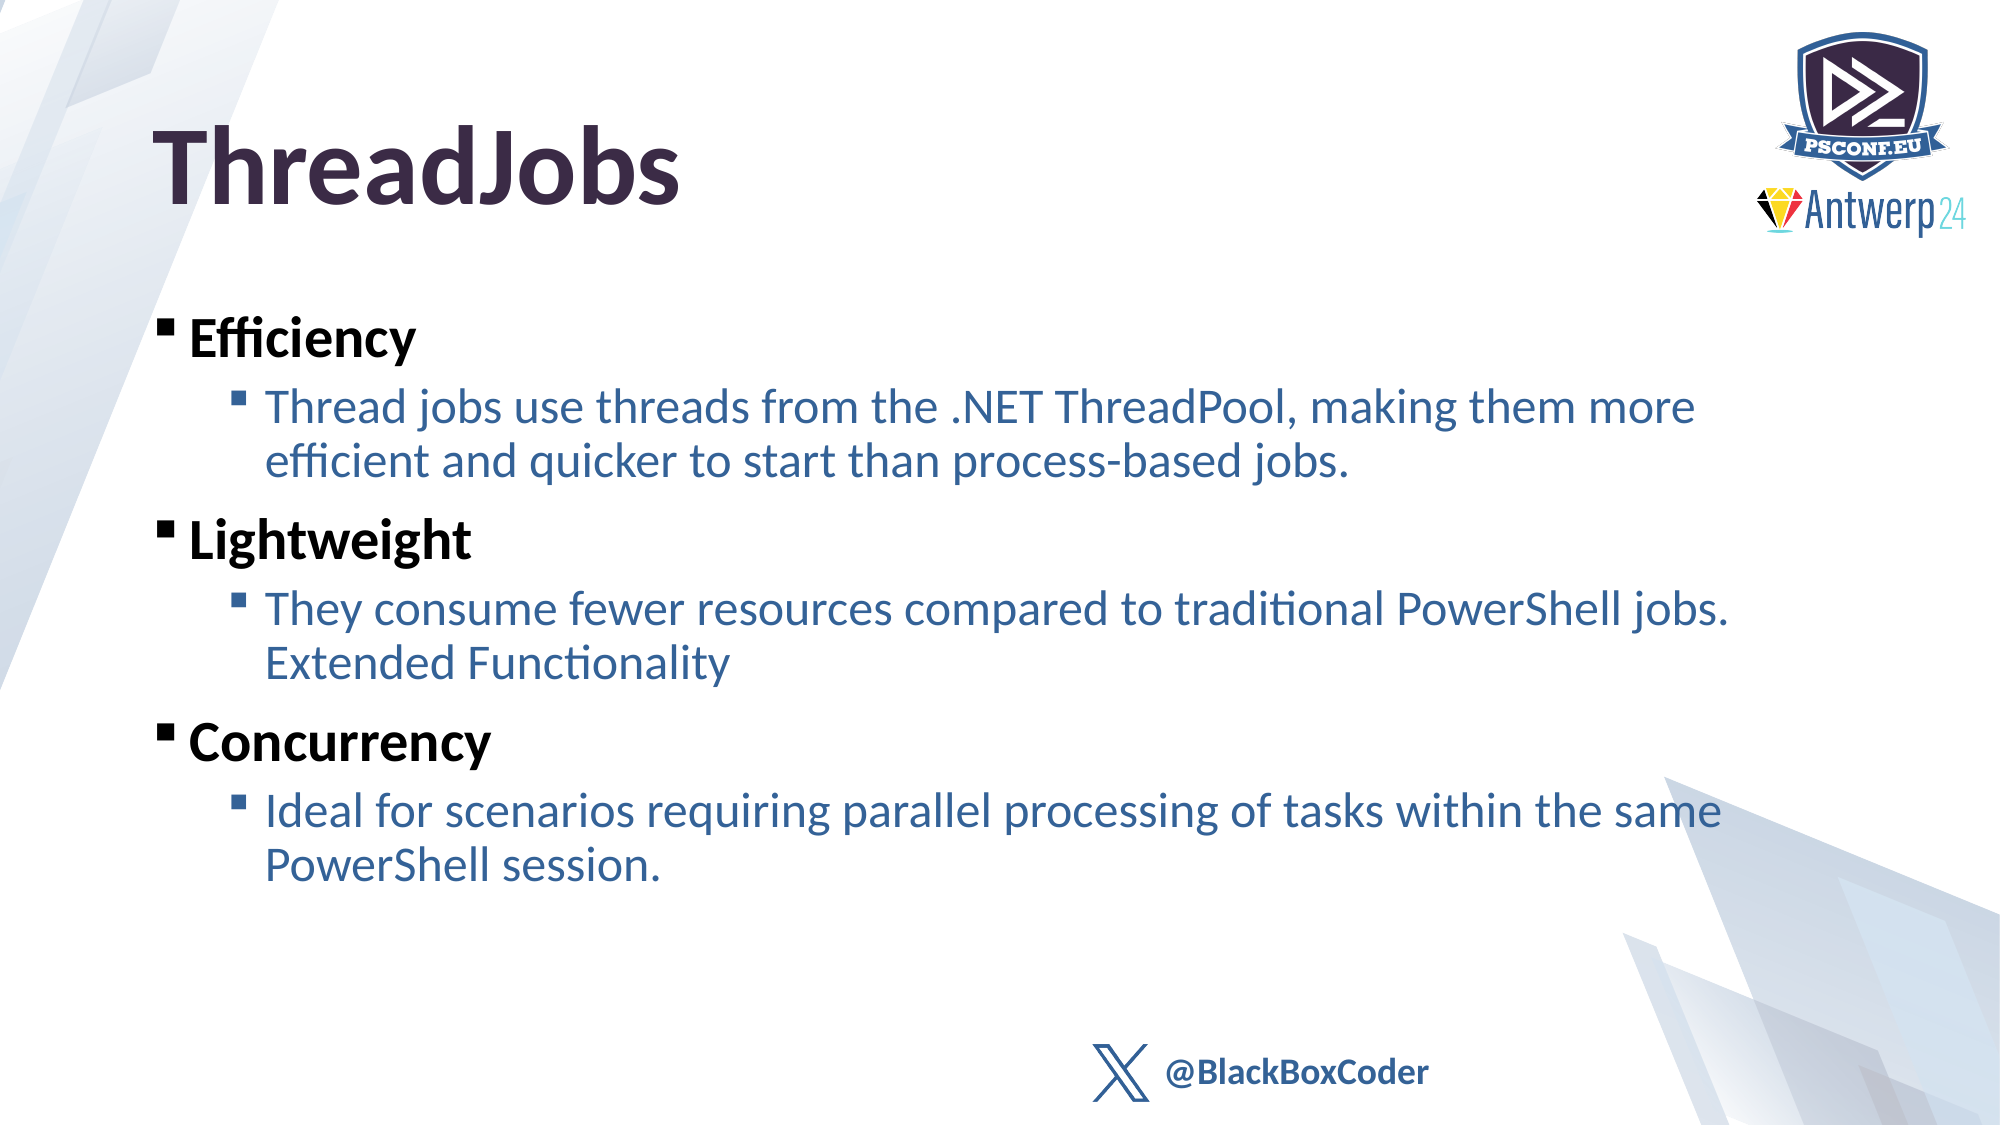

# ThreadJobs
Efficiency
Thread jobs use threads from the .NET ThreadPool, making them more efficient and quicker to start than process-based jobs.
Lightweight
They consume fewer resources compared to traditional PowerShell jobs. Extended Functionality
Concurrency
Ideal for scenarios requiring parallel processing of tasks within the same PowerShell session.